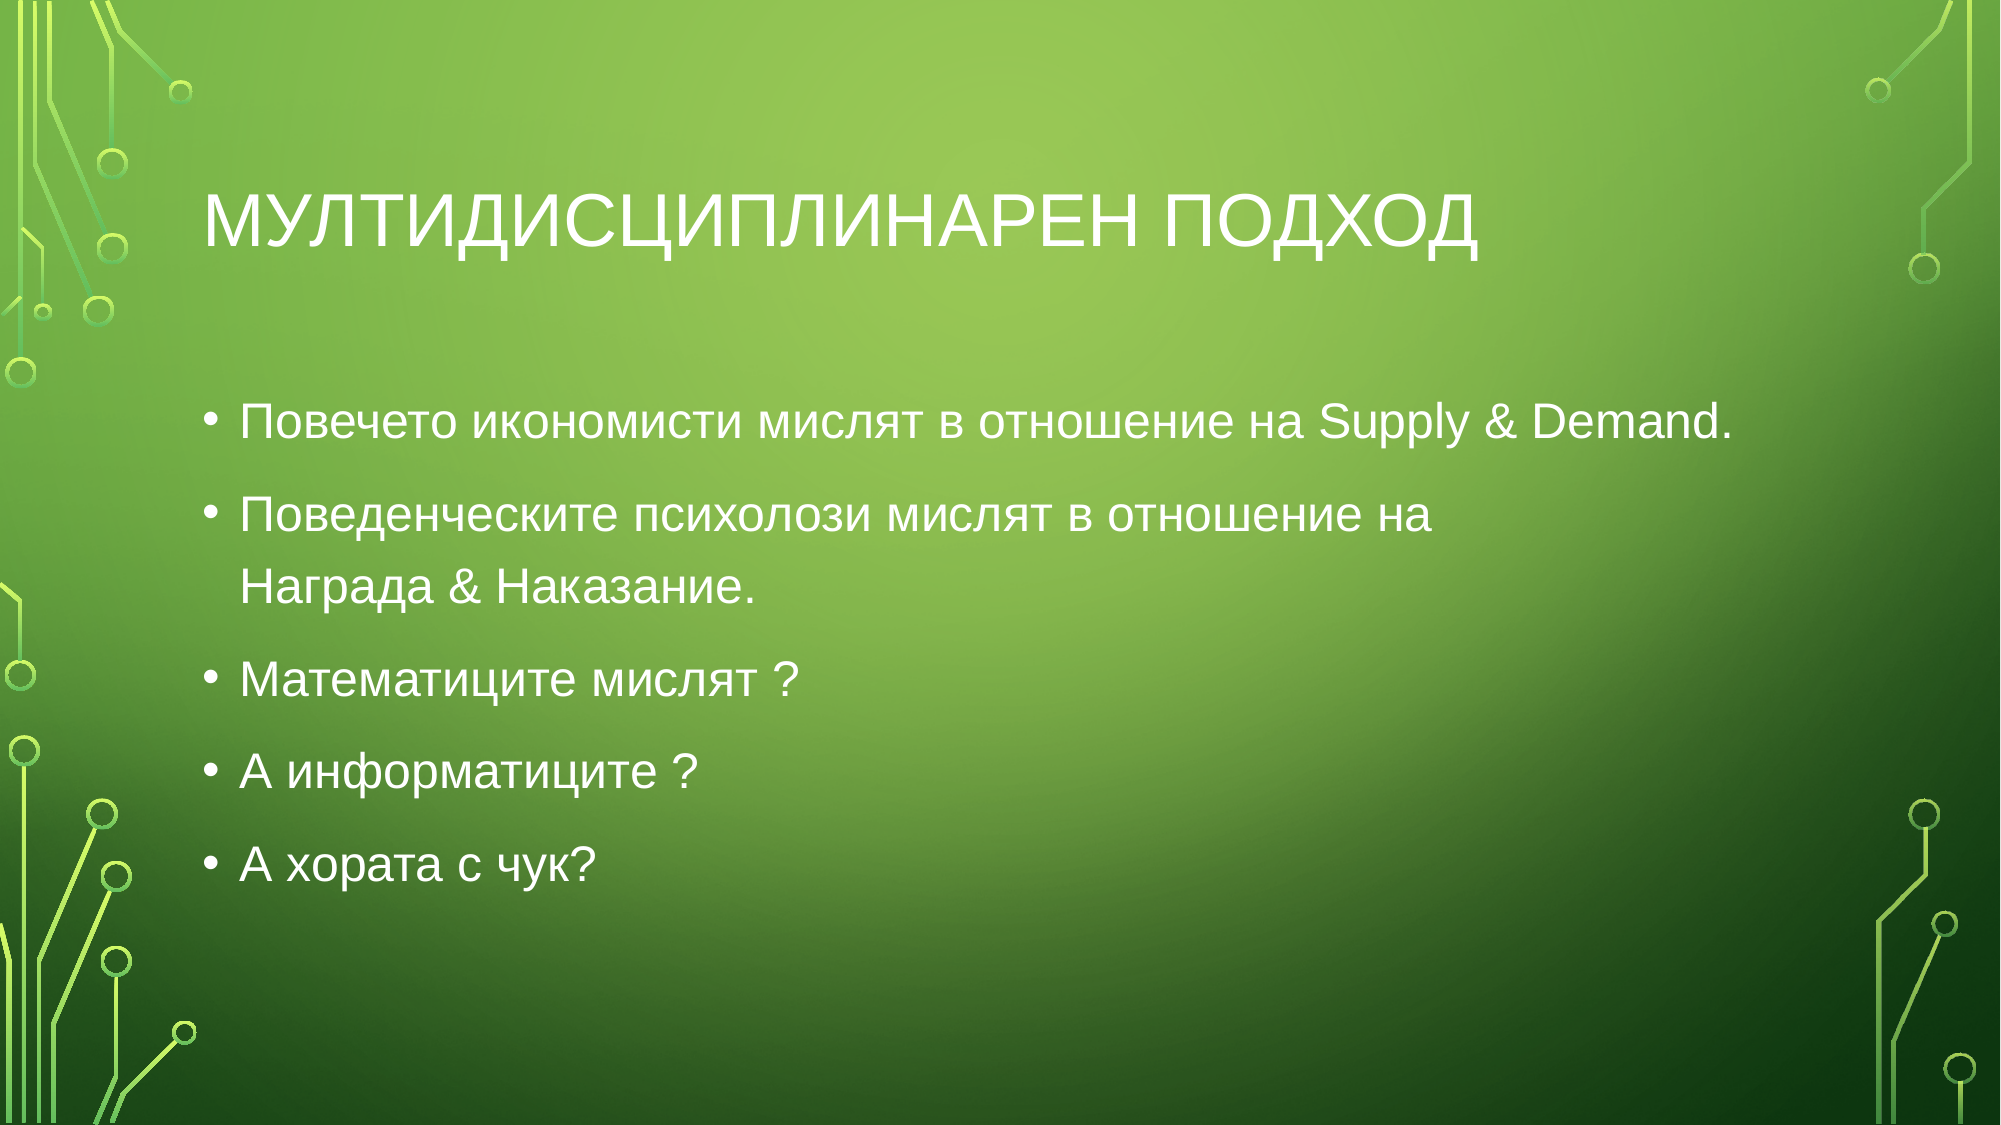

# МУЛТИДИСЦИПЛИНАРЕН ПОДХОД
Повечето икономисти мислят в отношение на Supply & Demand.
Поведенческите психолози мислят в отношение на
Награда & Наказание.
Математиците мислят ?
А информатиците ?
А хората с чук?